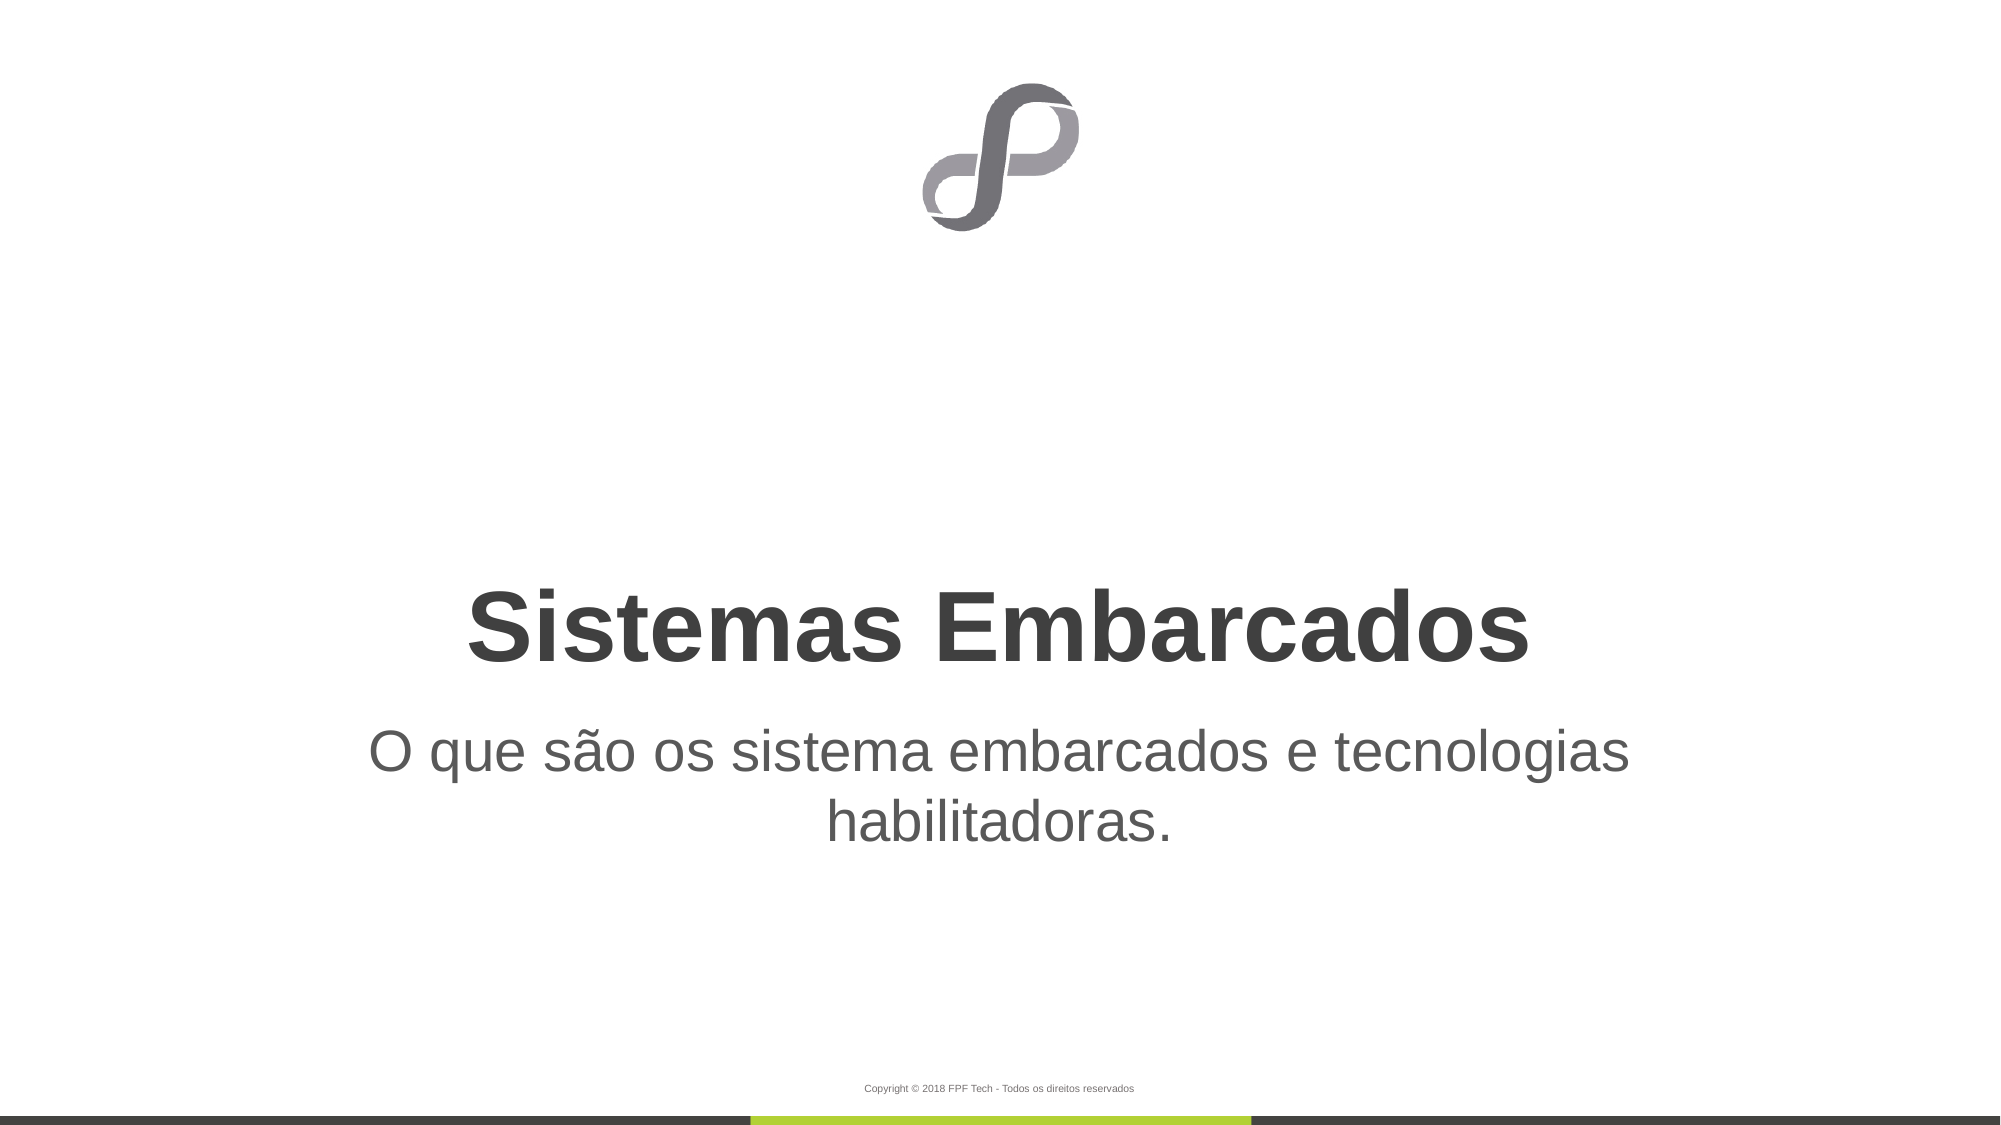

# Sistemas Embarcados
O que são os sistema embarcados e tecnologias habilitadoras.